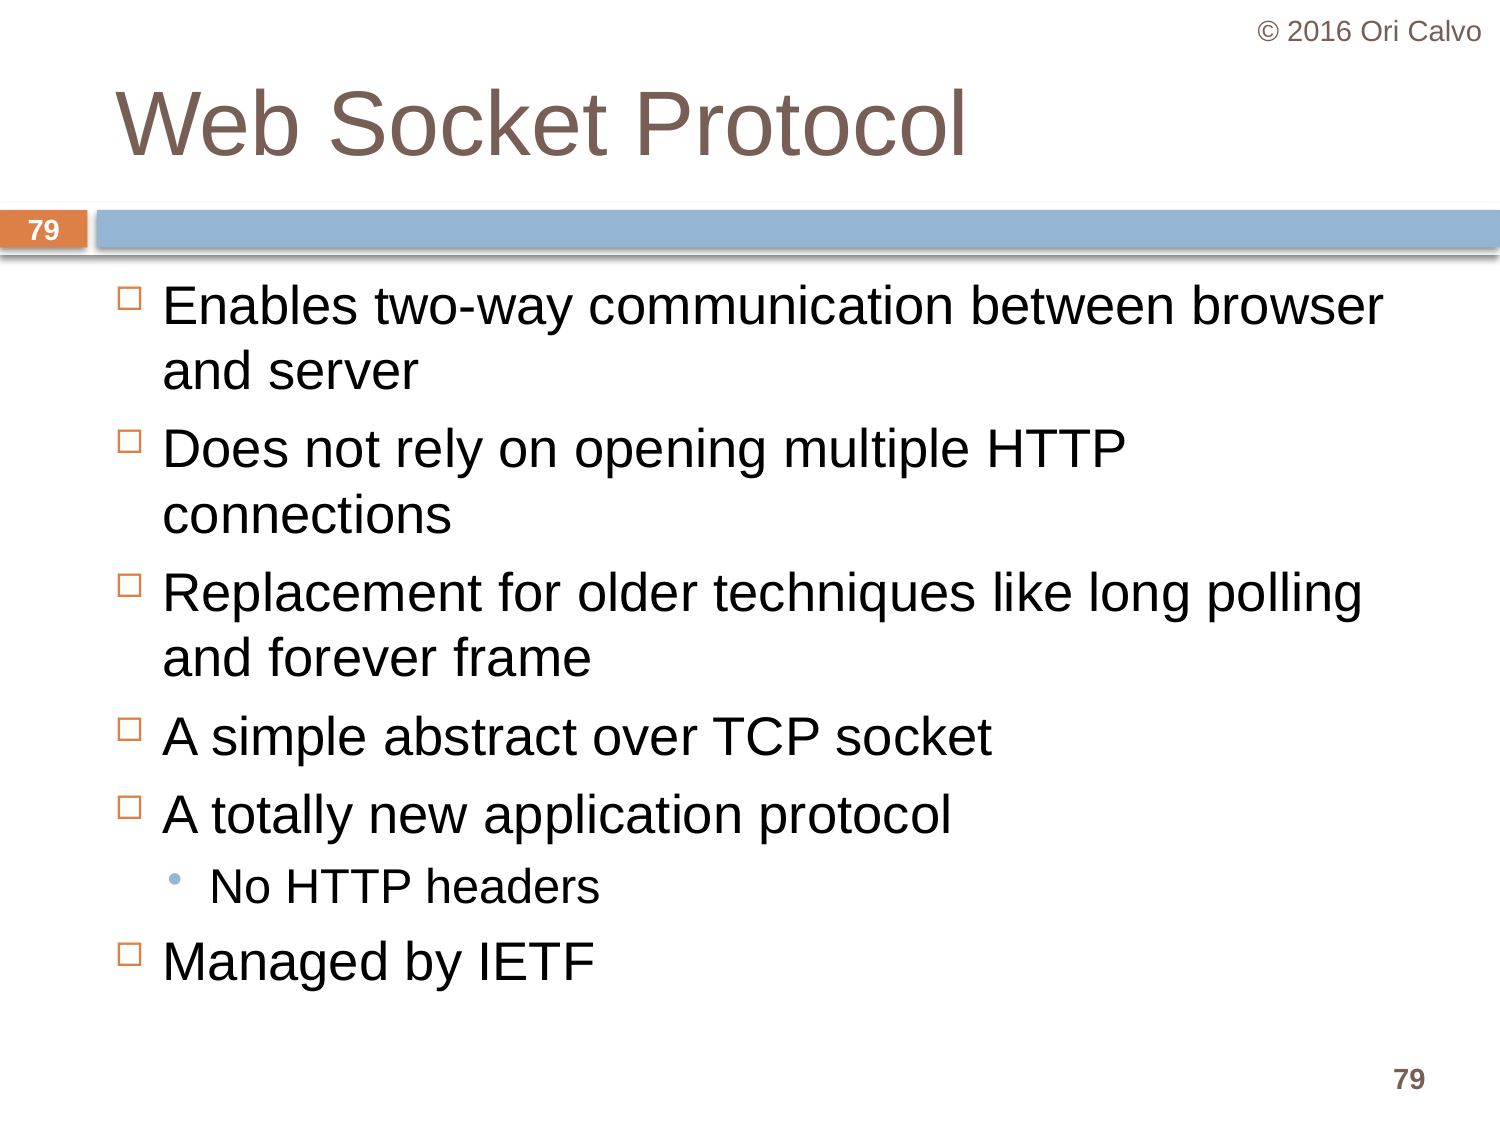

© 2016 Ori Calvo
# Web Socket Protocol
79
Enables two-way communication between browser and server
Does not rely on opening multiple HTTP connections
Replacement for older techniques like long polling and forever frame
A simple abstract over TCP socket
A totally new application protocol
No HTTP headers
Managed by IETF